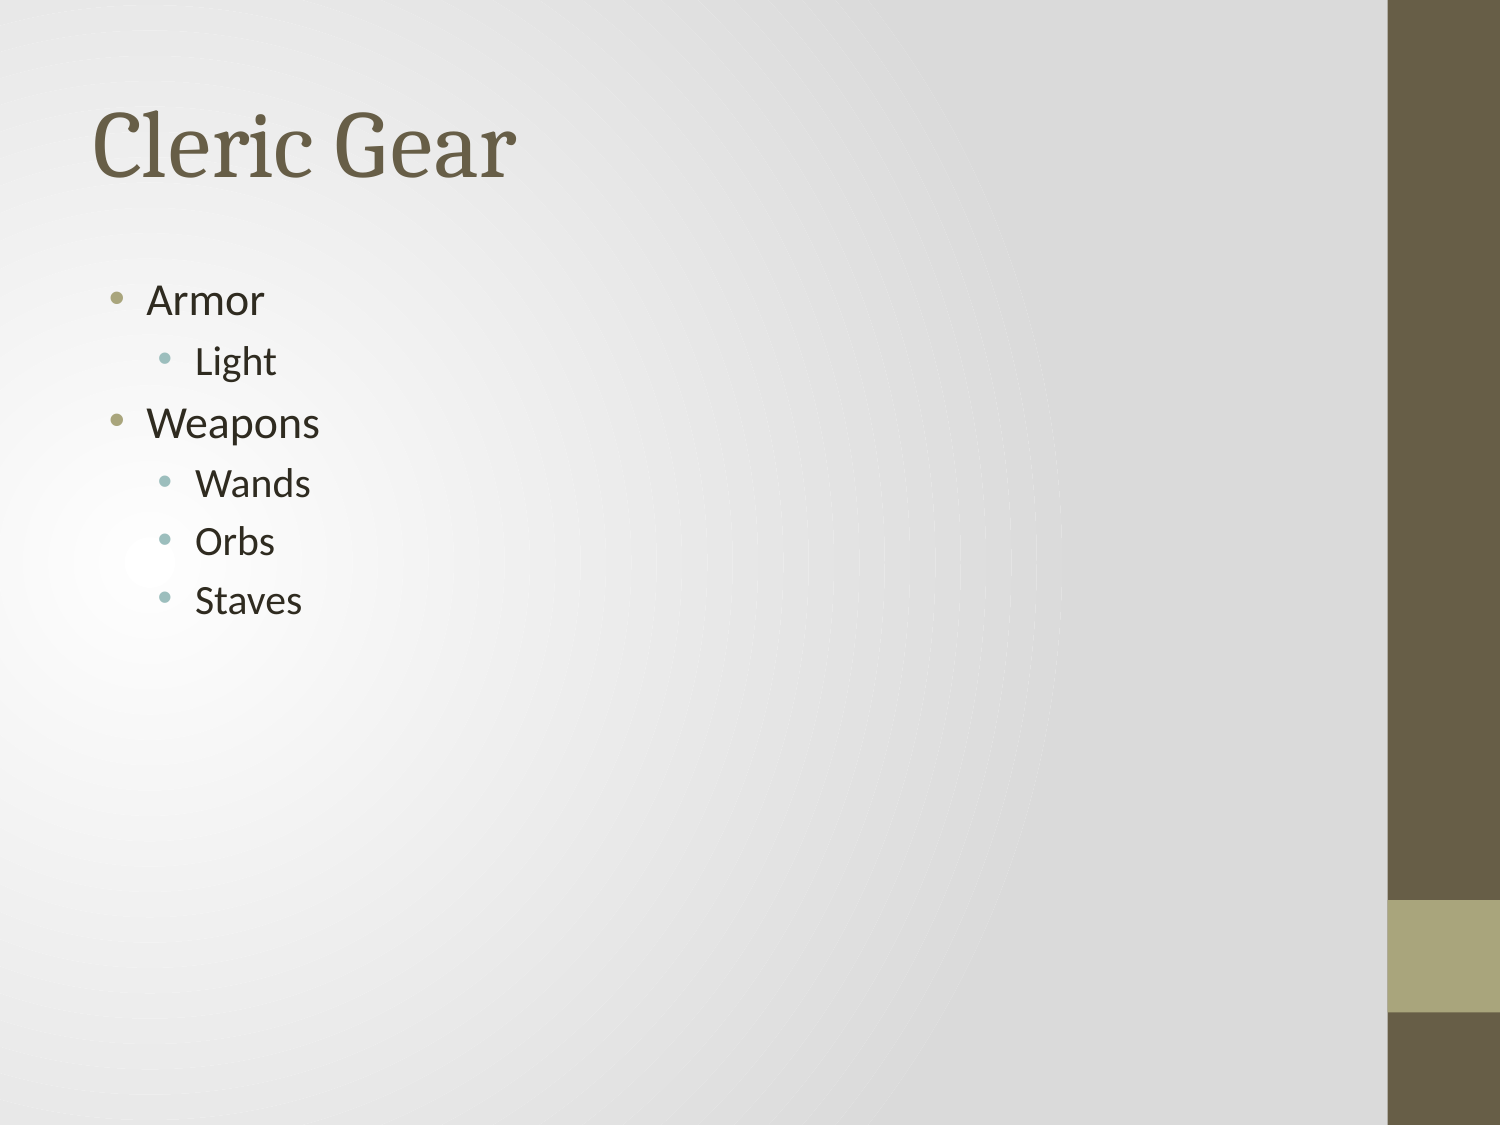

# Cleric Gear
Armor
Light
Weapons
Wands
Orbs
Staves